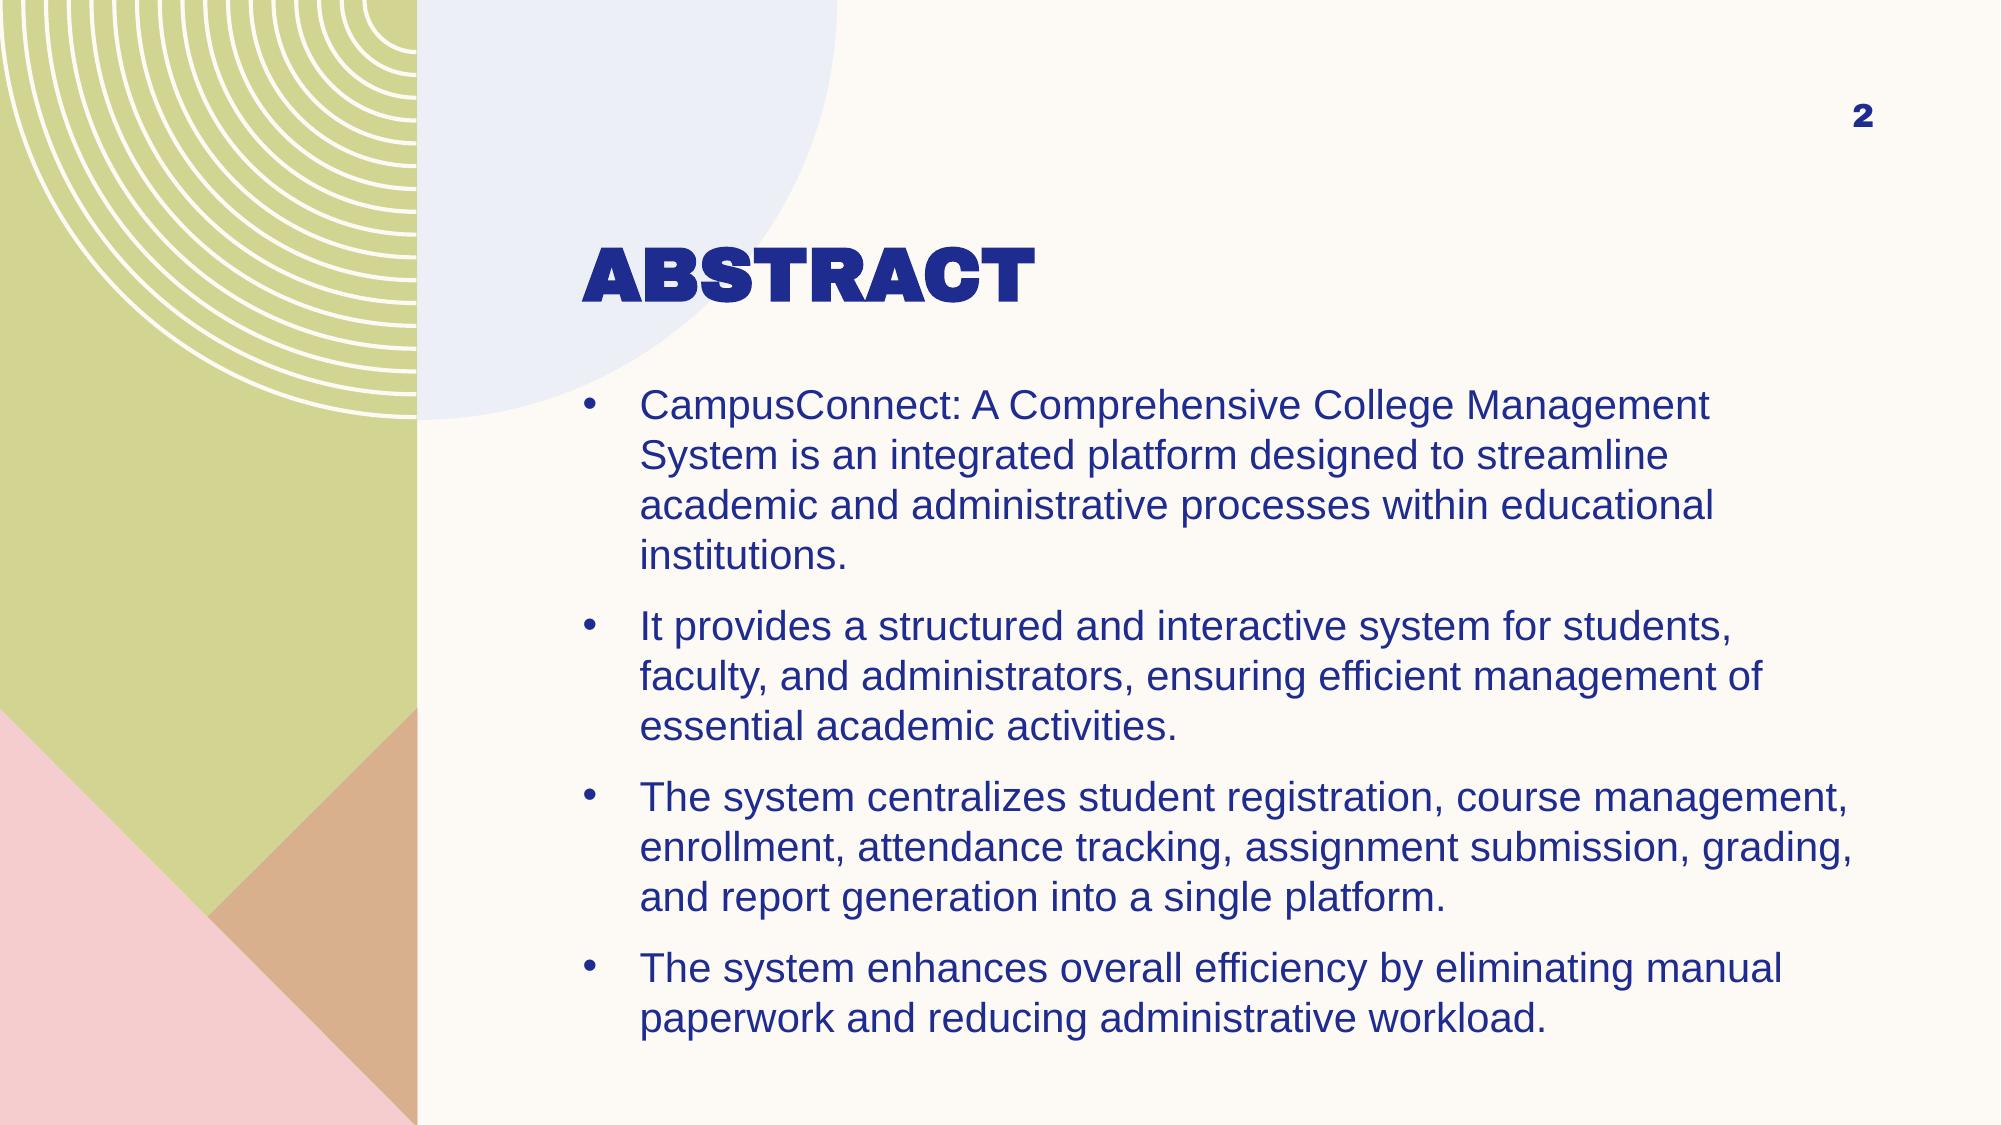

2
# ABSTRACT
CampusConnect: A Comprehensive College Management System is an integrated platform designed to streamline academic and administrative processes within educational institutions.
It provides a structured and interactive system for students, faculty, and administrators, ensuring efficient management of essential academic activities.
The system centralizes student registration, course management, enrollment, attendance tracking, assignment submission, grading, and report generation into a single platform.
The system enhances overall efficiency by eliminating manual paperwork and reducing administrative workload.